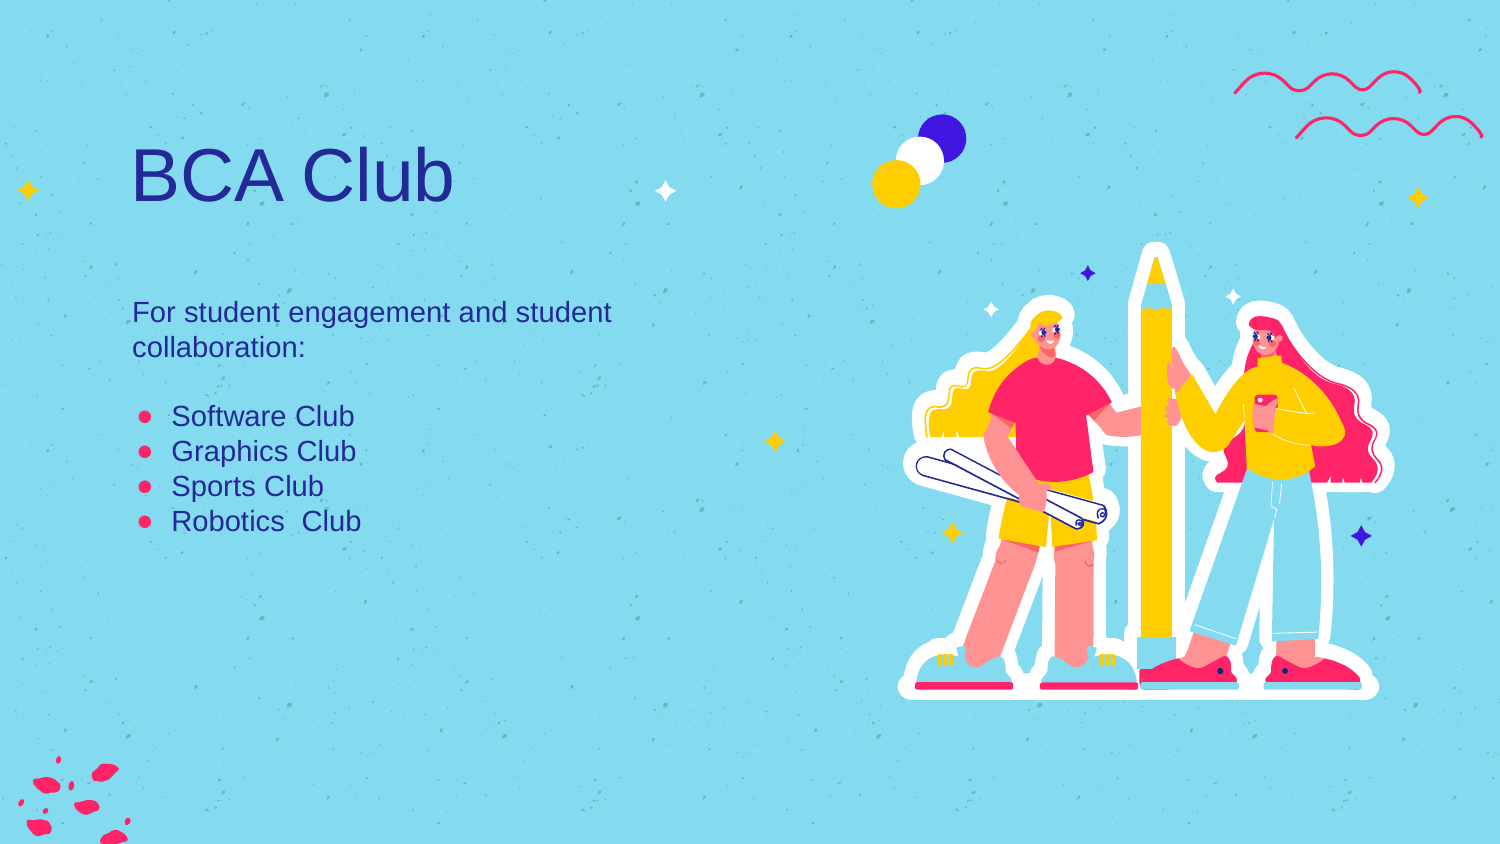

# BCA Club

For student engagement and student collaboration:

Software Club
Graphics Club
Sports Club
Robotics  Club